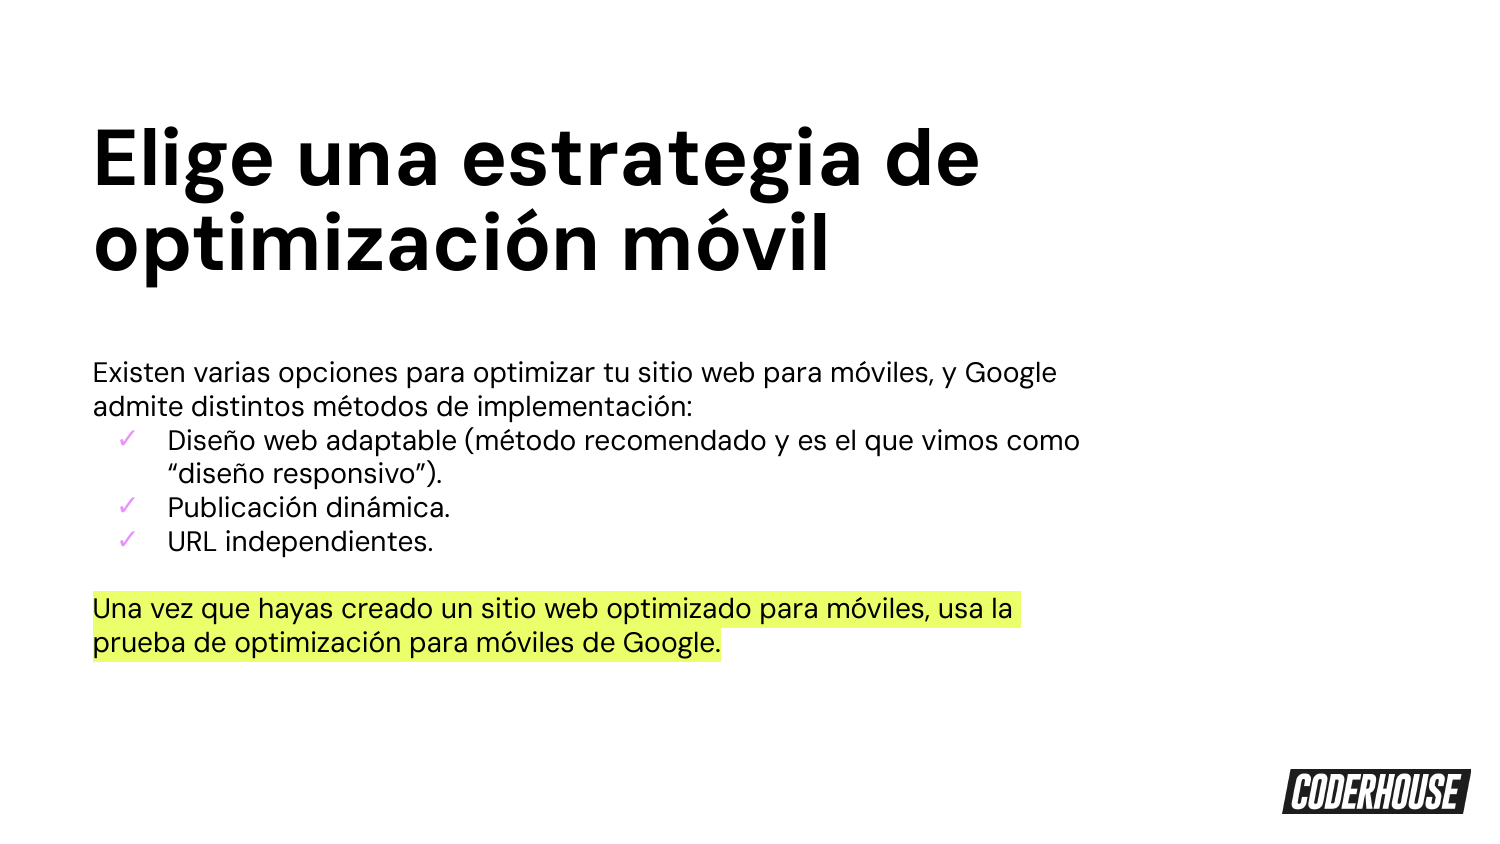

Elige una estrategia de optimización móvil
Existen varias opciones para optimizar tu sitio web para móviles, y Google admite distintos métodos de implementación:
Diseño web adaptable (método recomendado y es el que vimos como “diseño responsivo”).
Publicación dinámica.
URL independientes.

Una vez que hayas creado un sitio web optimizado para móviles, usa la
prueba de optimización para móviles de Google.